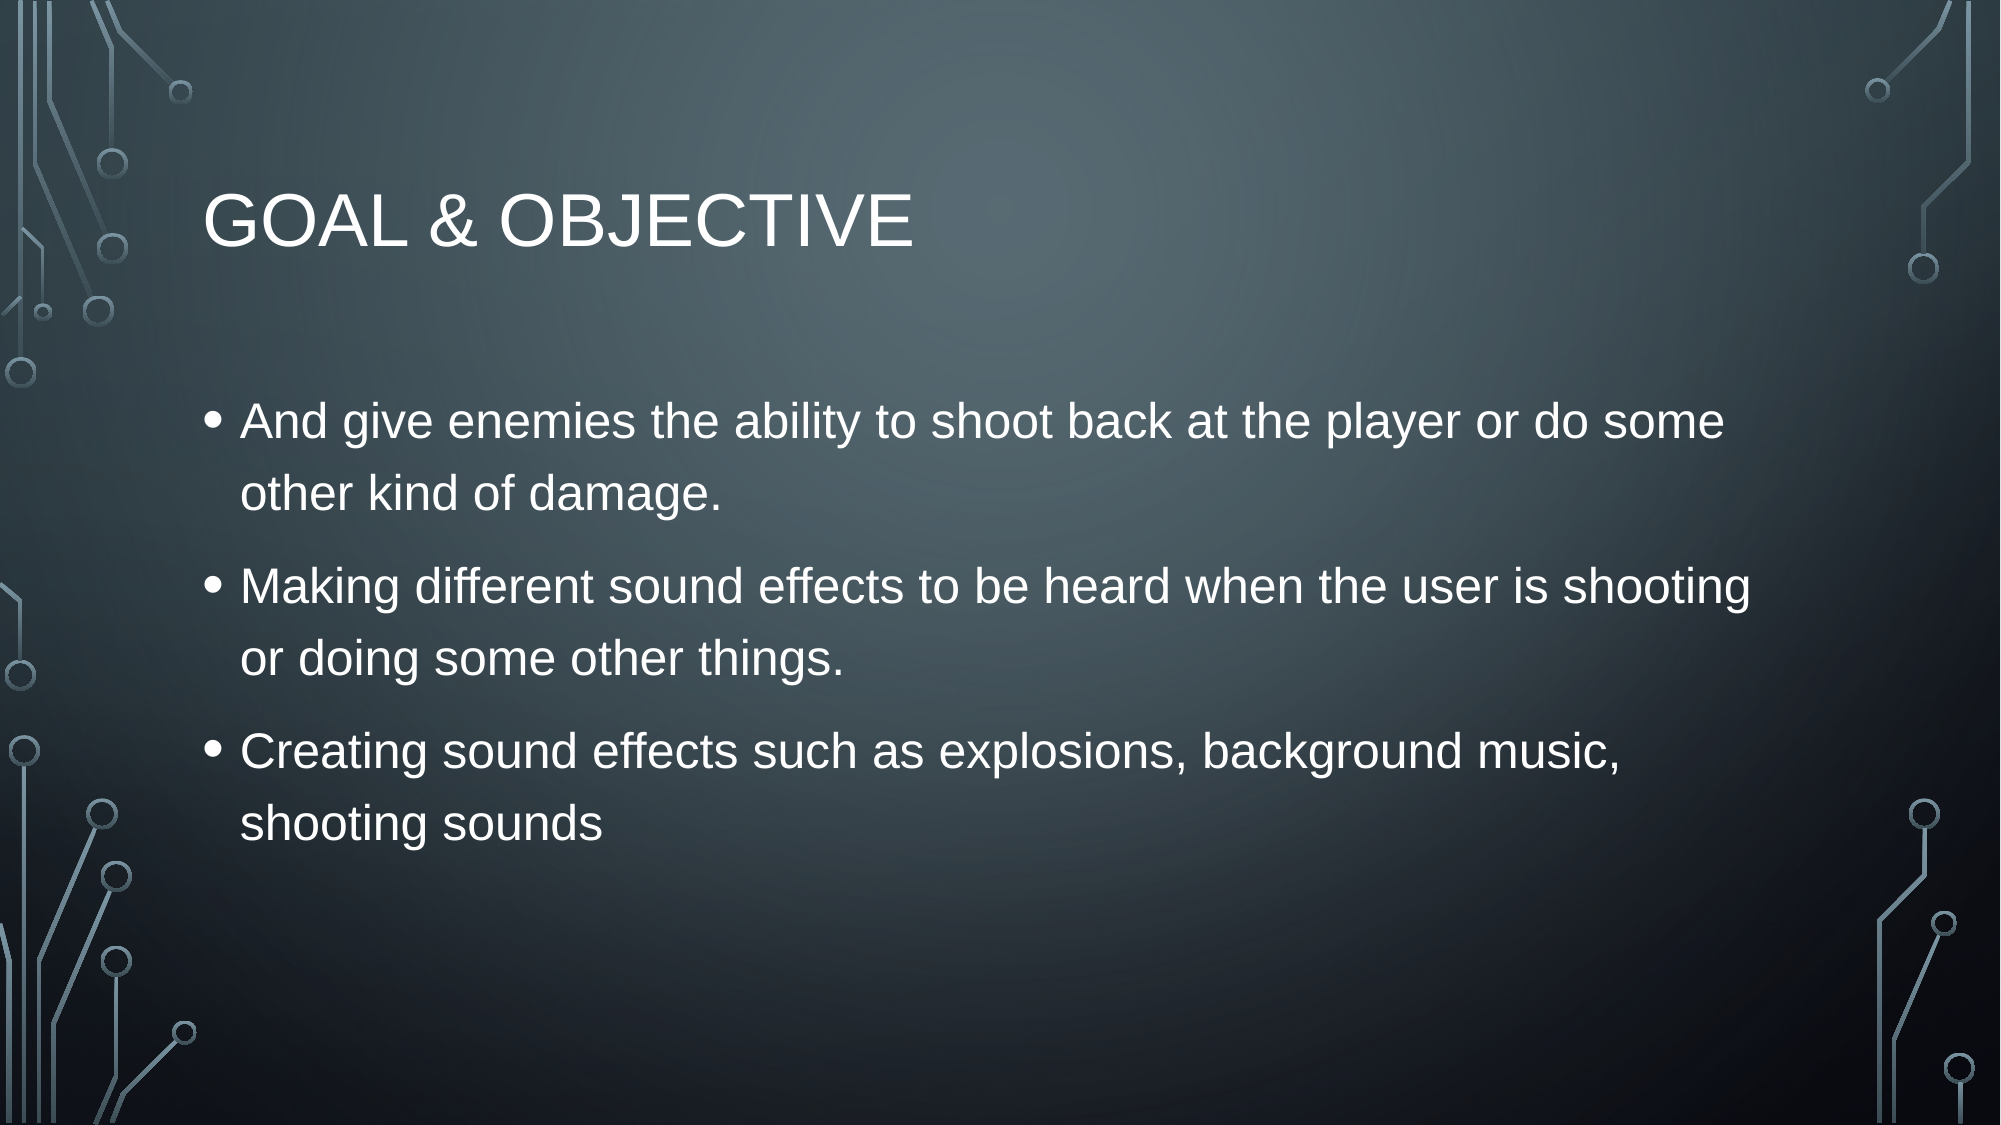

# Goal & objective
And give enemies the ability to shoot back at the player or do some other kind of damage.
Making different sound effects to be heard when the user is shooting or doing some other things.
Creating sound effects such as explosions, background music, shooting sounds